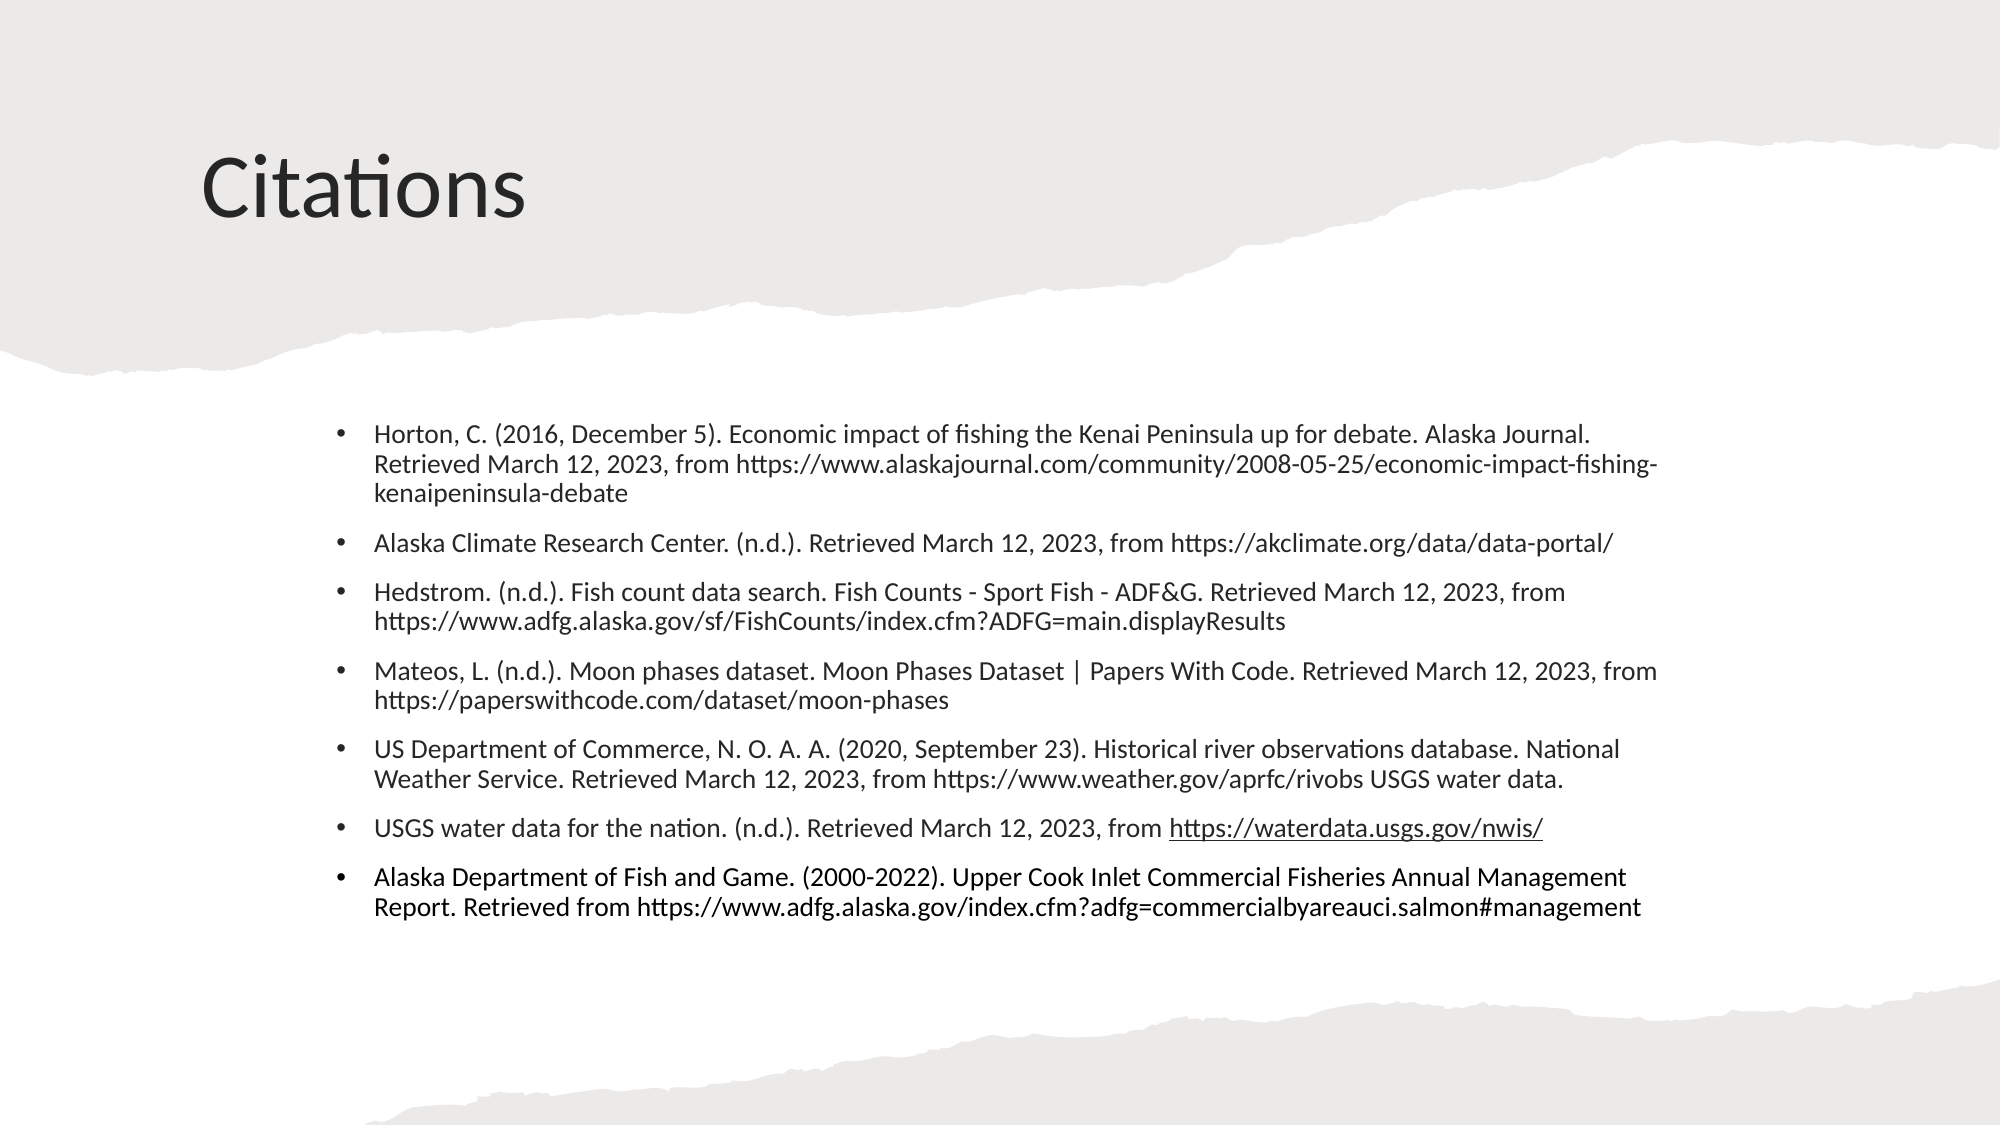

# Citations
Horton, C. (2016, December 5). Economic impact of fishing the Kenai Peninsula up for debate. Alaska Journal. Retrieved March 12, 2023, from https://www.alaskajournal.com/community/2008-05-25/economic-impact-fishing-kenaipeninsula-debate
Alaska Climate Research Center. (n.d.). Retrieved March 12, 2023, from https://akclimate.org/data/data-portal/
Hedstrom. (n.d.). Fish count data search. Fish Counts - Sport Fish - ADF&G. Retrieved March 12, 2023, from https://www.adfg.alaska.gov/sf/FishCounts/index.cfm?ADFG=main.displayResults
Mateos, L. (n.d.). Moon phases dataset. Moon Phases Dataset | Papers With Code. Retrieved March 12, 2023, from https://paperswithcode.com/dataset/moon-phases
US Department of Commerce, N. O. A. A. (2020, September 23). Historical river observations database. National Weather Service. Retrieved March 12, 2023, from https://www.weather.gov/aprfc/rivobs USGS water data.
USGS water data for the nation. (n.d.). Retrieved March 12, 2023, from https://waterdata.usgs.gov/nwis/
Alaska Department of Fish and Game. (2000-2022). Upper Cook Inlet Commercial Fisheries Annual Management Report. Retrieved from https://www.adfg.alaska.gov/index.cfm?adfg=commercialbyareauci.salmon#management